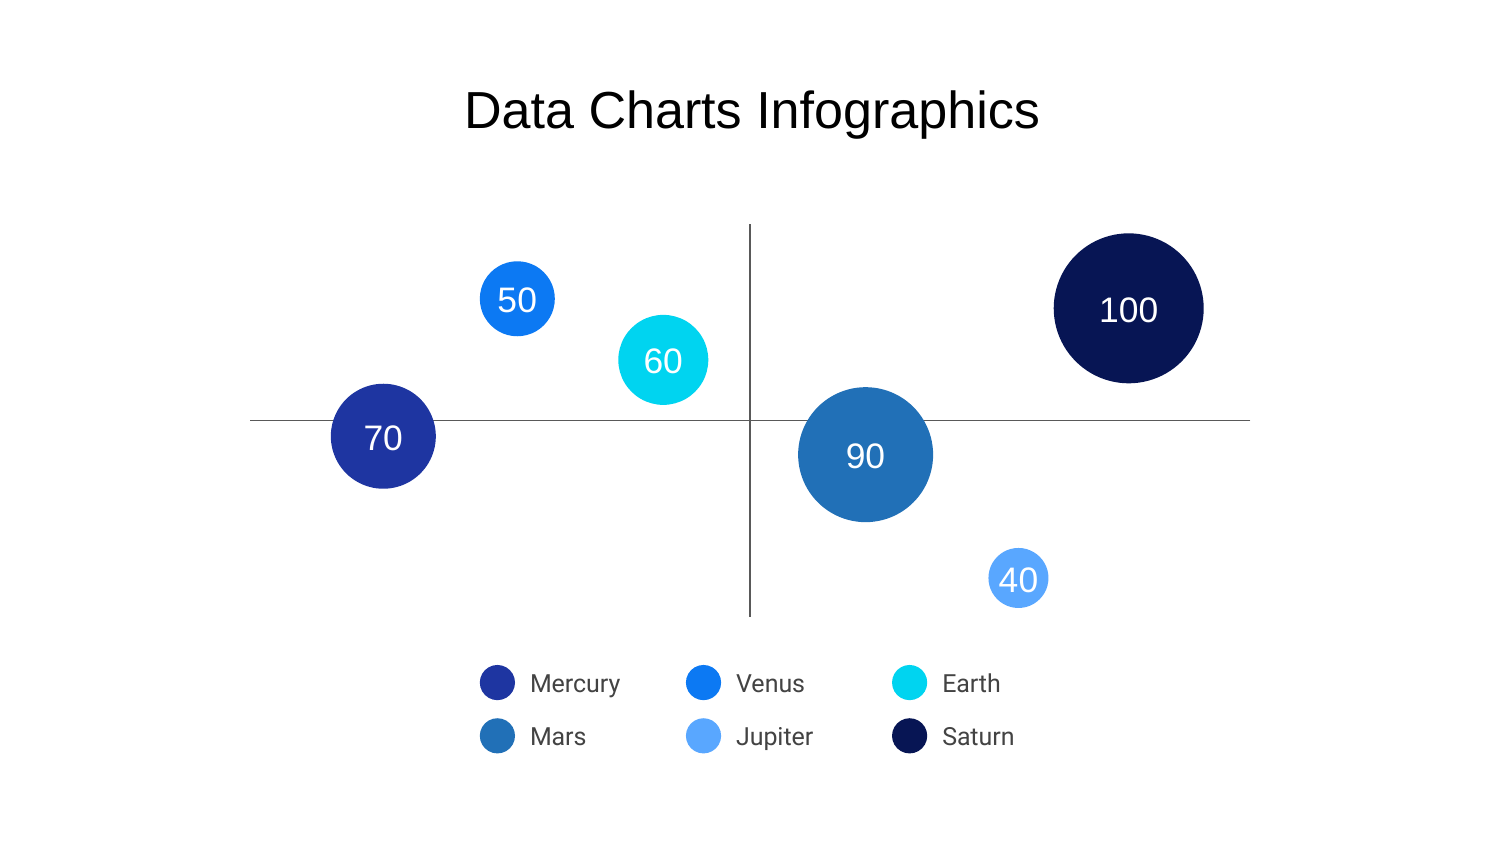

# Data Charts Infographics
100
50
60
70
90
40

Mercury
Venus
Earth

Mars
Jupiter
Saturn